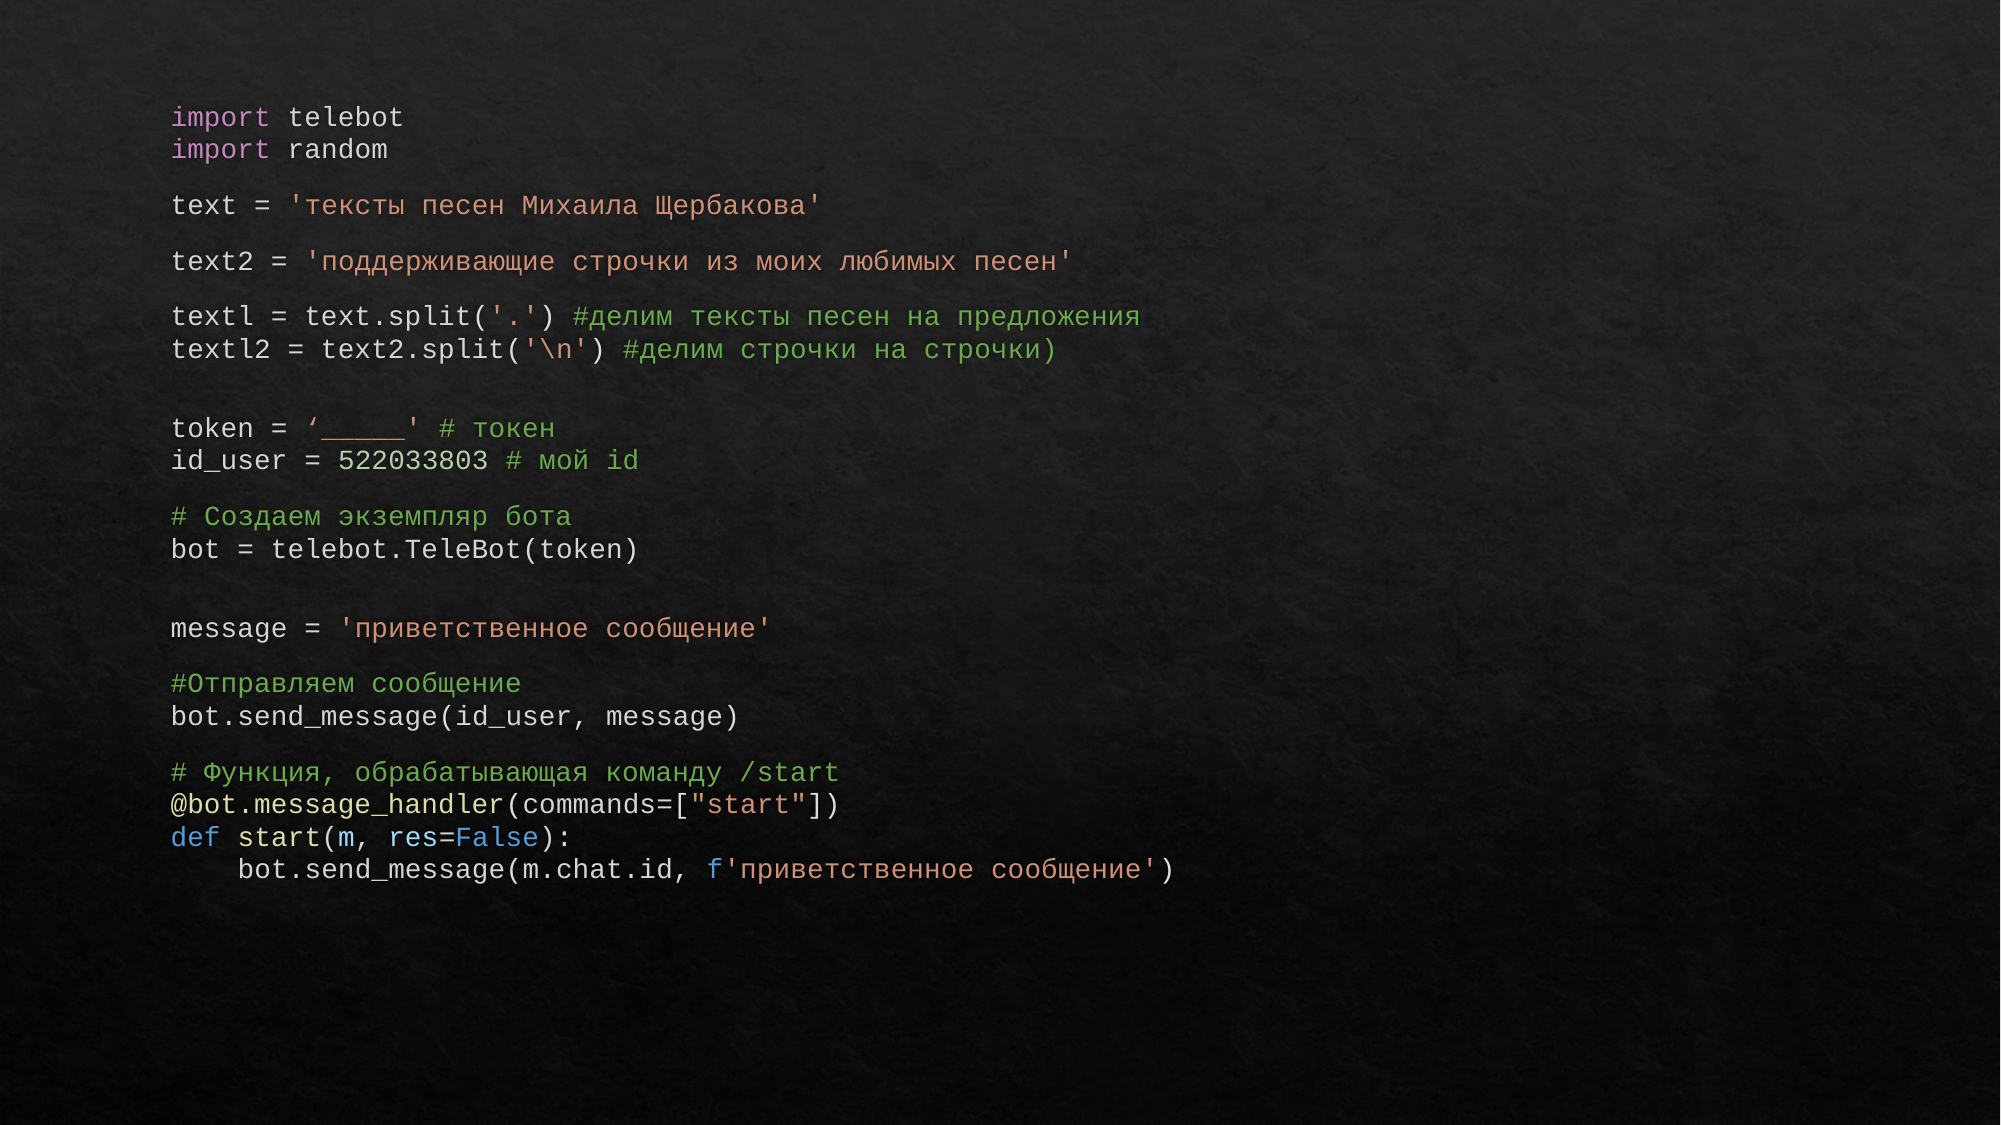

import telebot
import random
text = 'тексты песен Михаила Щербакова'
text2 = 'поддерживающие строчки из моих любимых песен'
textl = text.split('.') #делим тексты песен на предложения
textl2 = text2.split('\n') #делим строчки на строчки)
token = ‘_____' # токен
id_user = 522033803 # мой id
# Создаем экземпляр бота
bot = telebot.TeleBot(token)
message = 'приветственное сообщение'
#Отправляем сообщение
bot.send_message(id_user, message)
# Функция, обрабатывающая команду /start
@bot.message_handler(commands=["start"])
def start(m, res=False):
    bot.send_message(m.chat.id, f'приветственное сообщение')